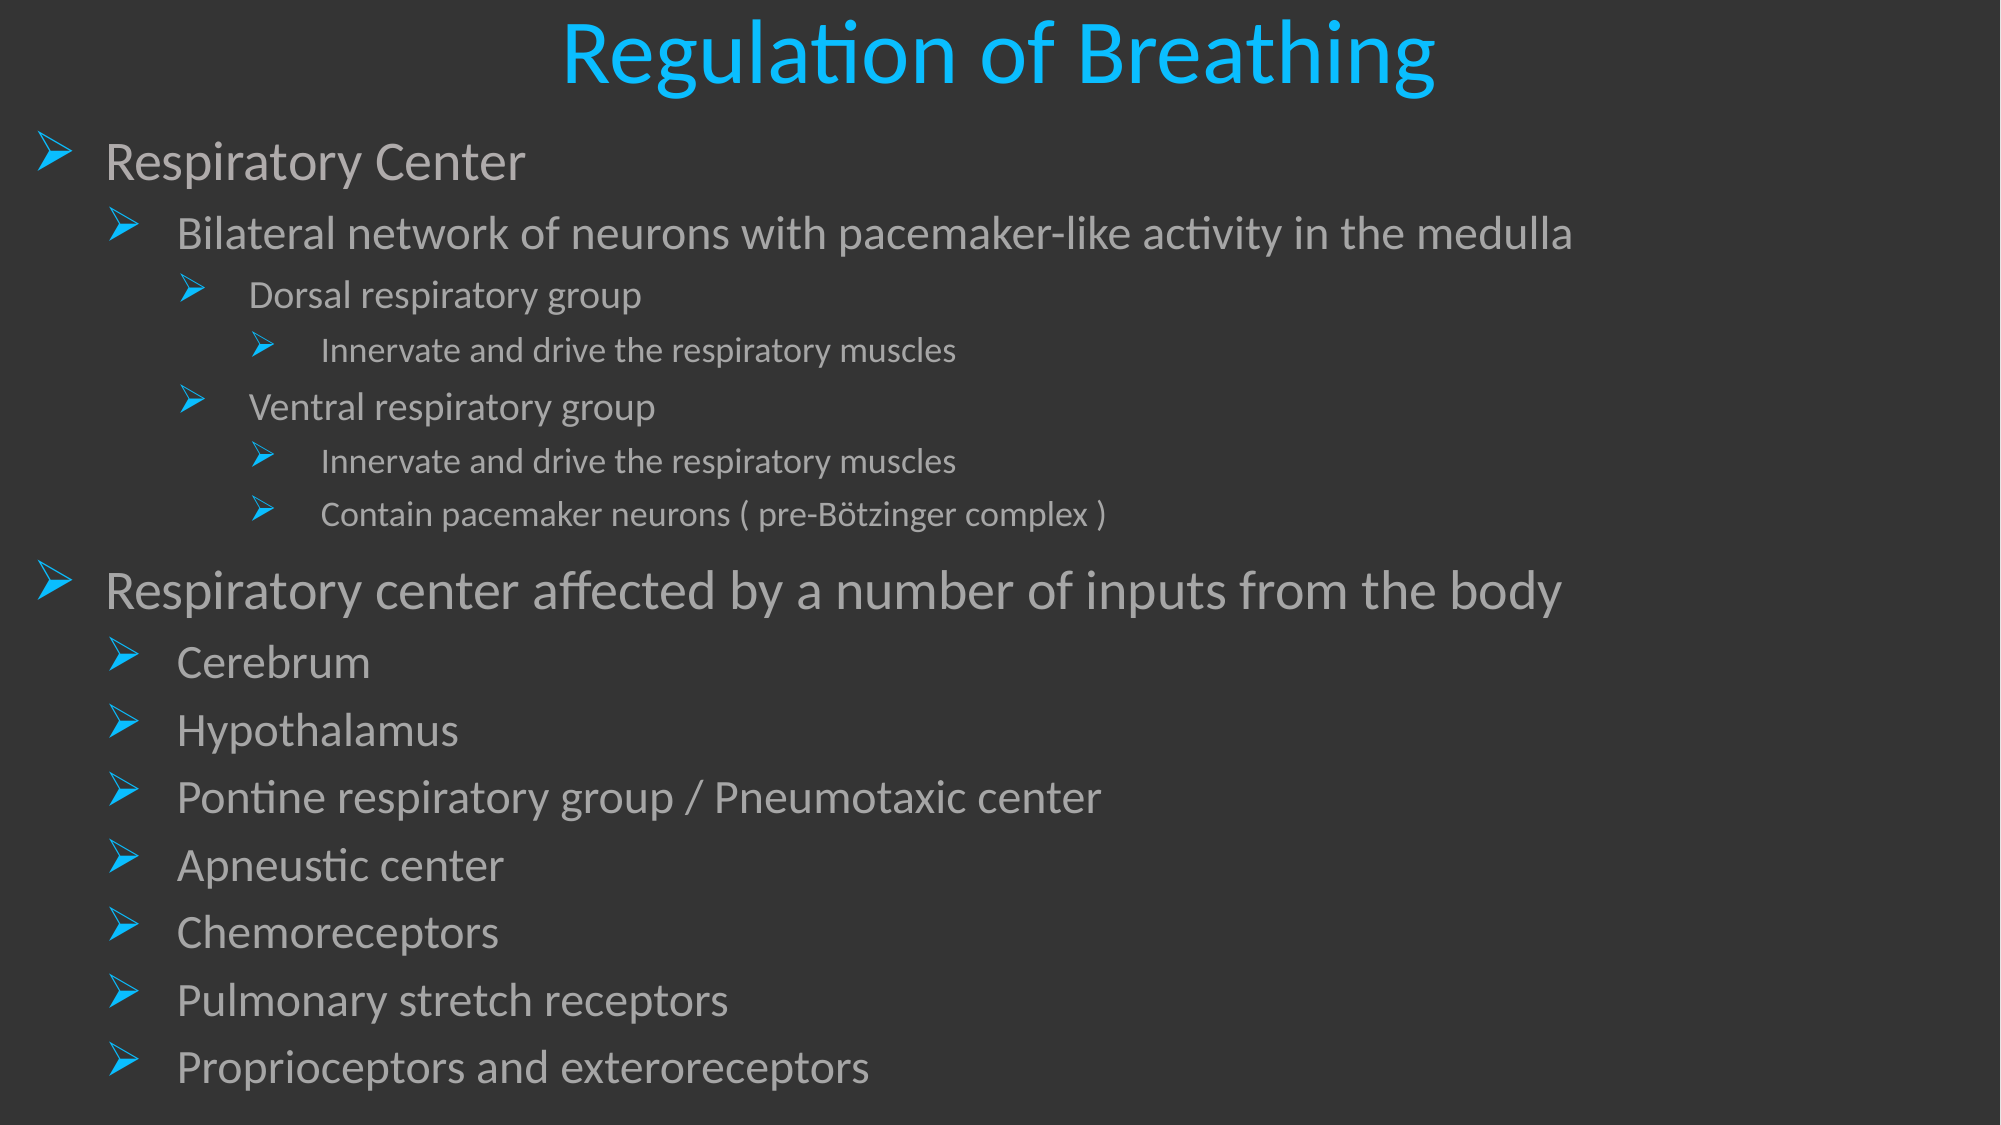

# Regulation of Breathing
Respiratory Center
Bilateral network of neurons with pacemaker-like activity in the medulla
Dorsal respiratory group
Innervate and drive the respiratory muscles
Ventral respiratory group
Innervate and drive the respiratory muscles
Contain pacemaker neurons ( pre-Bötzinger complex )
Respiratory center affected by a number of inputs from the body
Cerebrum
Hypothalamus
Pontine respiratory group / Pneumotaxic center
Apneustic center
Chemoreceptors
Pulmonary stretch receptors
Proprioceptors and exteroreceptors